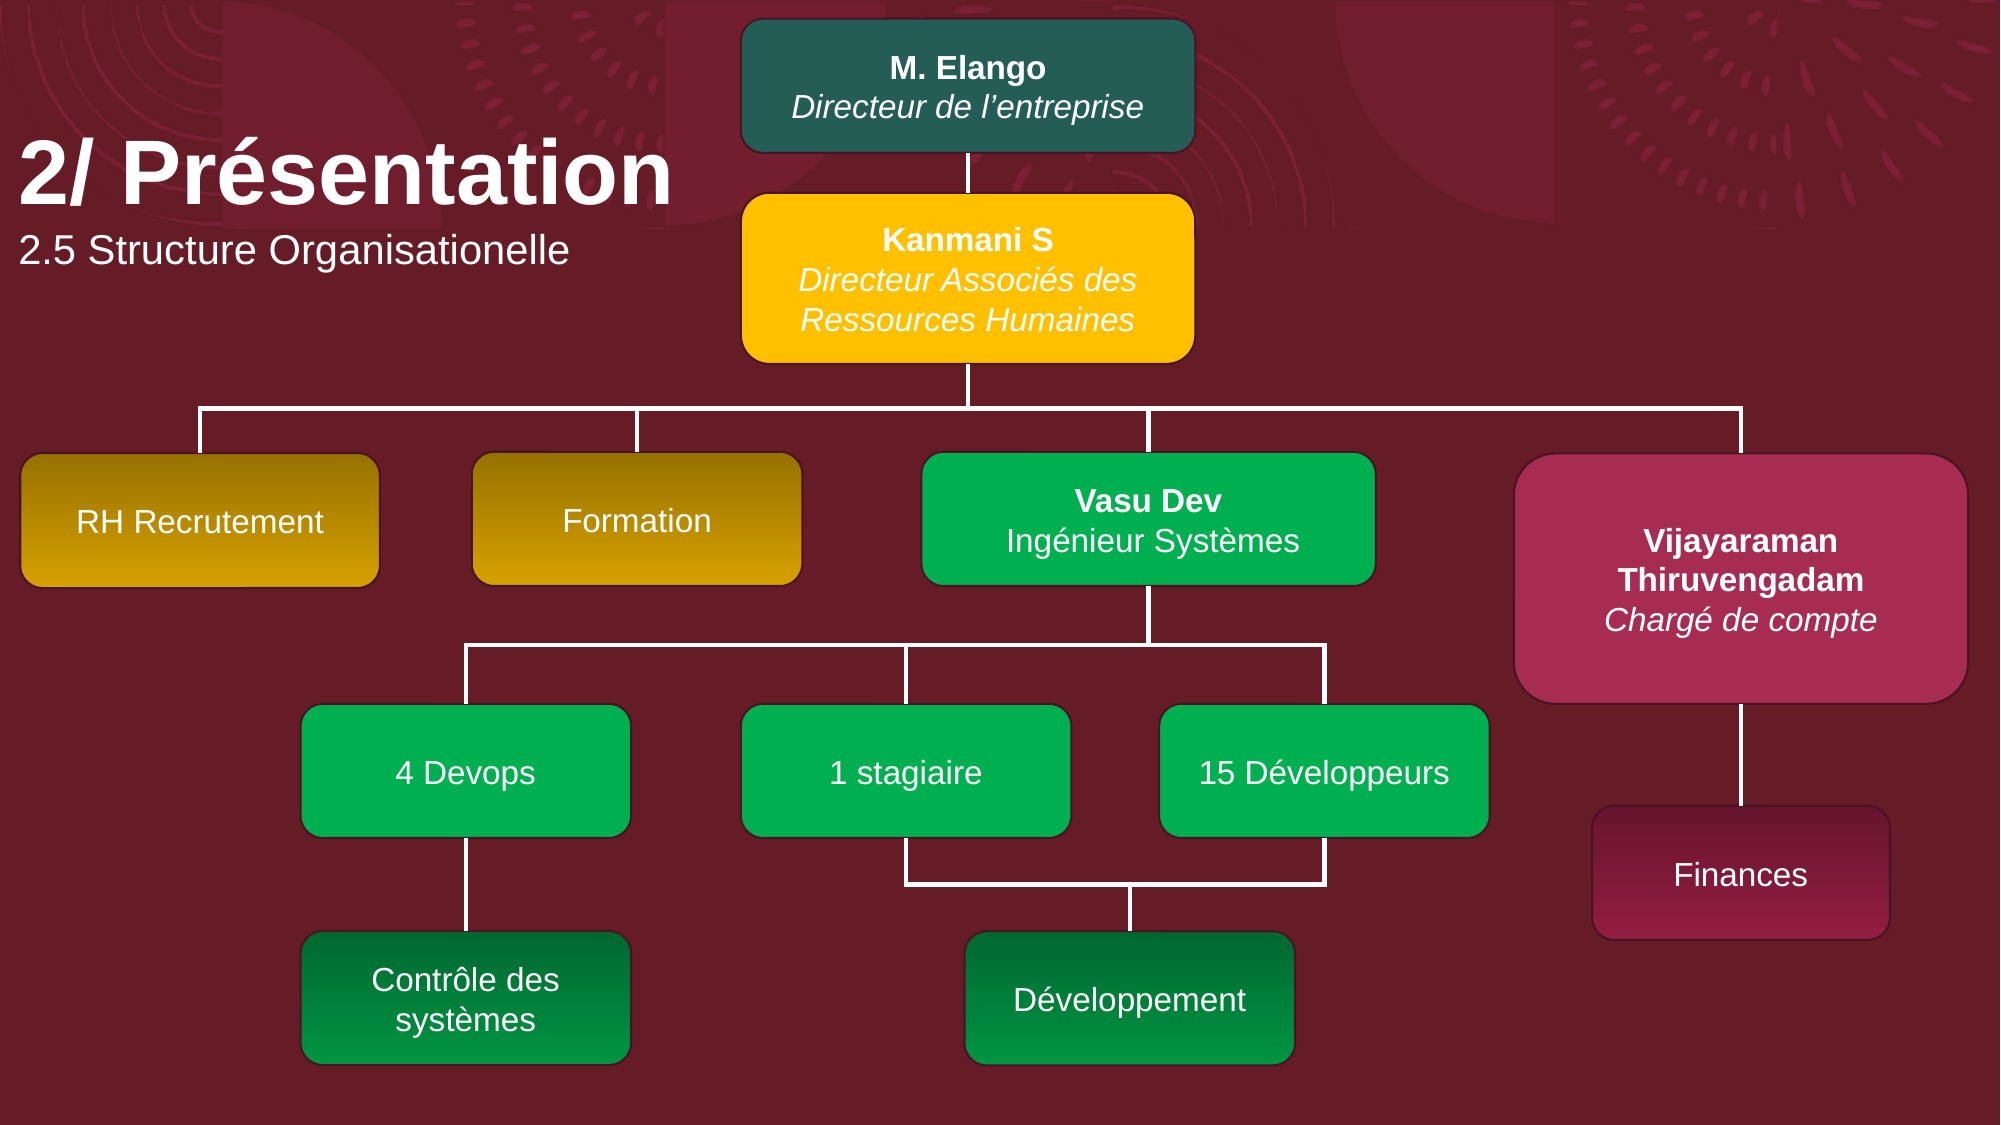

# 2/ Présentation 2.5 Structure Organisationelle
M. Elango
Directeur de l’entreprise
Kanmani S
Directeur Associés des Ressources Humaines
Formation
Vasu Dev
 Ingénieur Systèmes
RH Recrutement
Vijayaraman
Thiruvengadam
Chargé de compte
4 Devops
1 stagiaire
15 Développeurs
Finances
Contrôle des systèmes
Développement